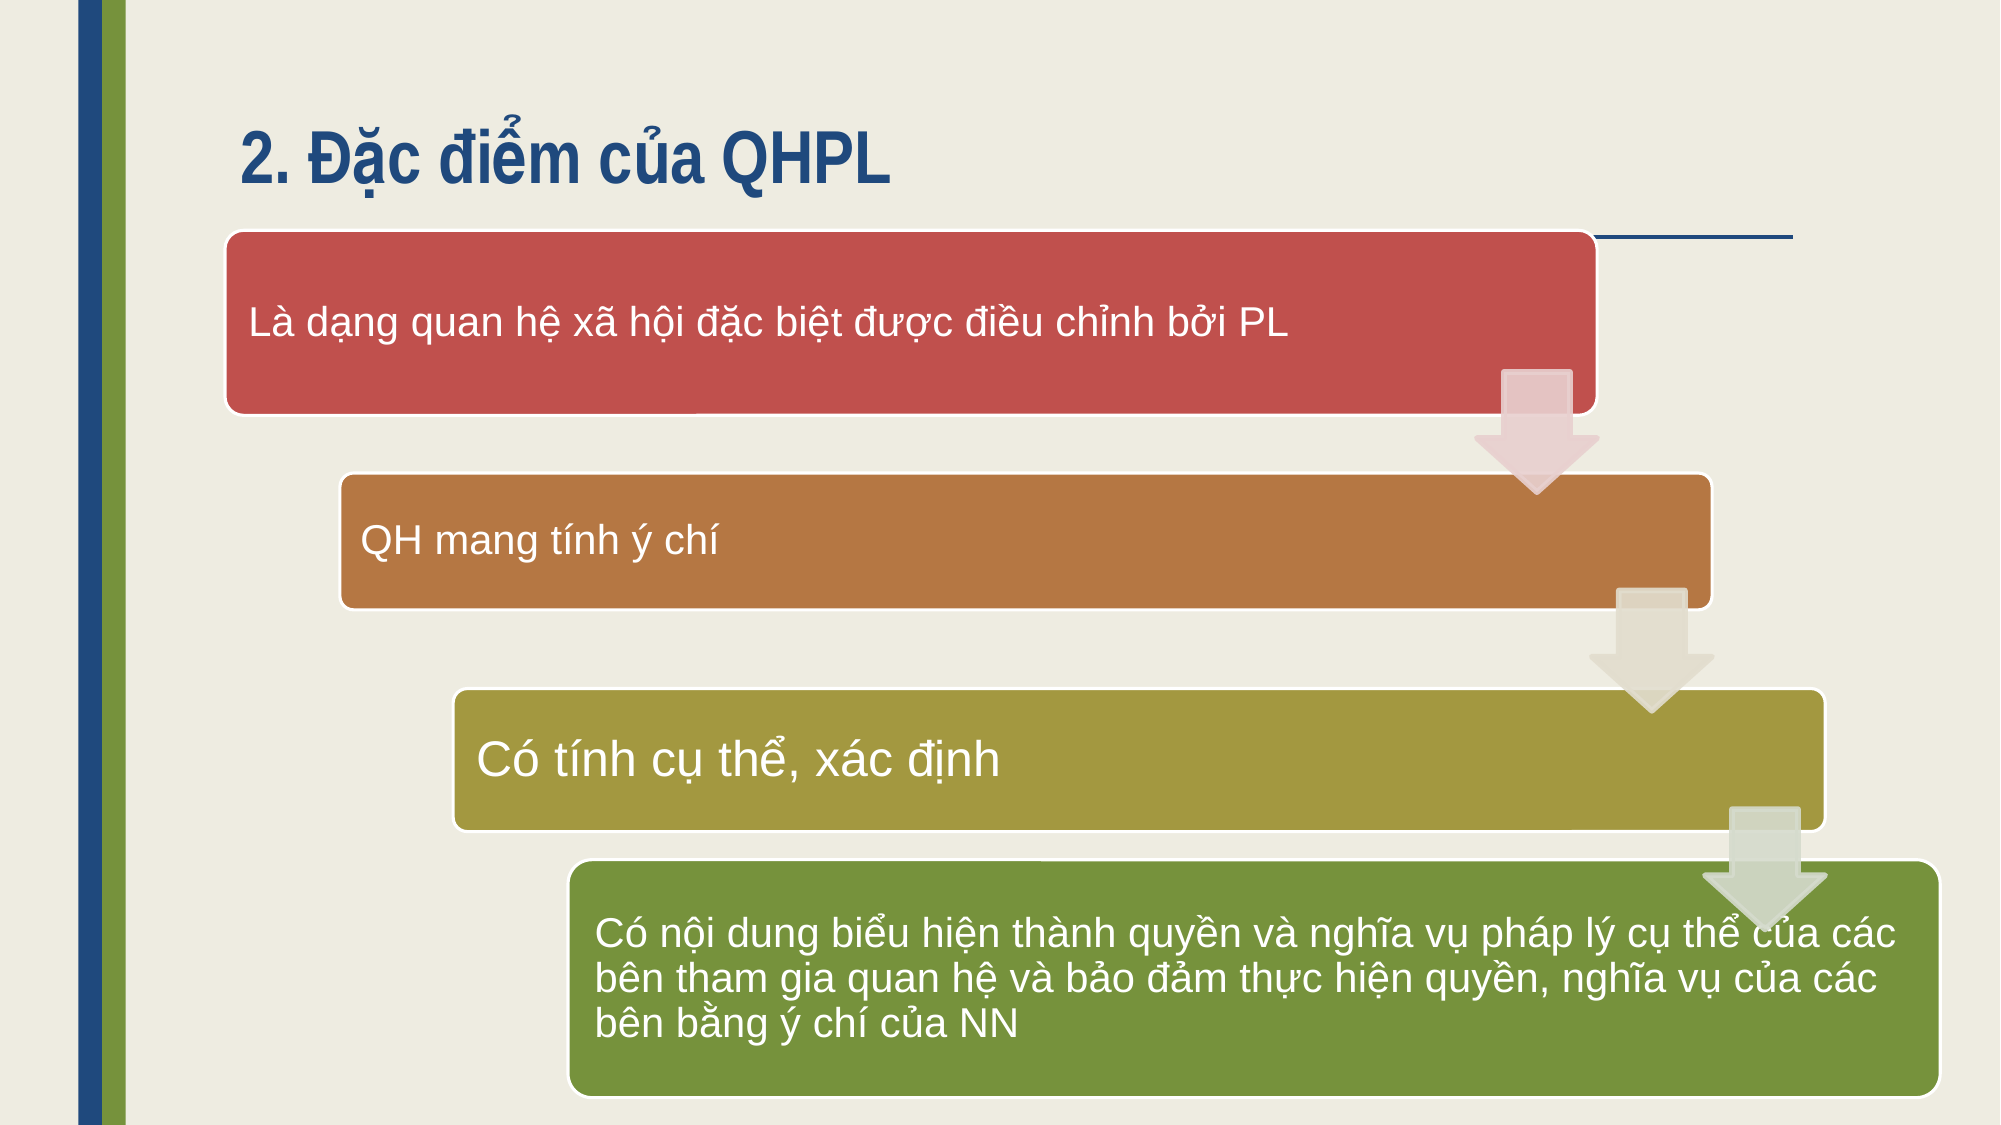

2. Đặc điểm của QHPL
Là dạng quan hệ xã hội đặc biệt được điều chỉnh bởi PL
QH mang tính ý chí
Có tính cụ thể, xác định
Có nội dung biểu hiện thành quyền và nghĩa vụ pháp lý cụ thể của các bên tham gia quan hệ và bảo đảm thực hiện quyền, nghĩa vụ của các bên bằng ý chí của NN